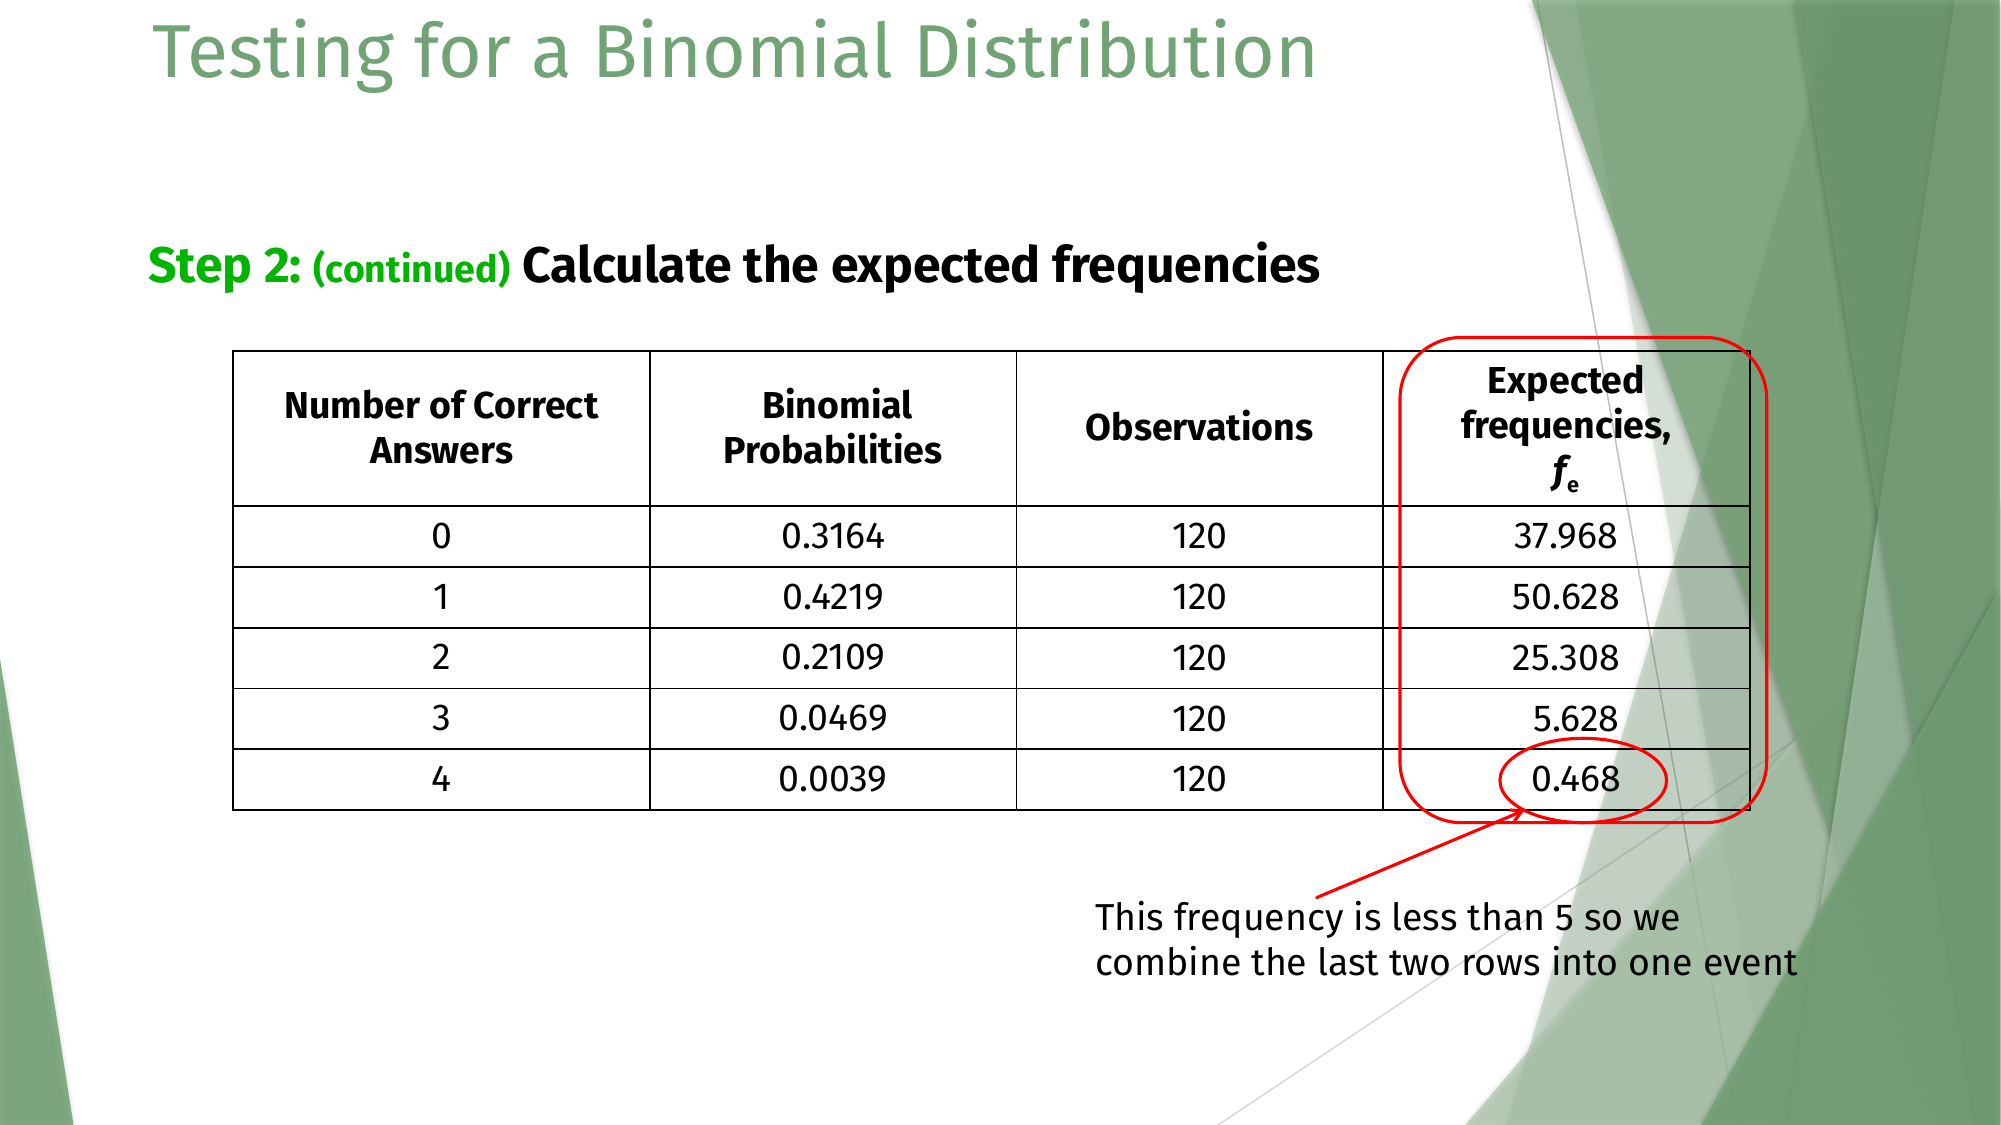

# Testing for a Binomial Distribution
Step 2: (continued) Calculate the expected frequencies

| Number of Correct Answers | Binomial Probabilities | Observations | Expected frequencies, fe |
| --- | --- | --- | --- |
| 0 | 0.3164 | 120 | 37.968 |
| 1 | 0.4219 | 120 | 50.628 |
| 2 | 0.2109 | 120 | 25.308 |
| 3 | 0.0469 | 120 | 5.628 |
| 4 | 0.0039 | 120 | 0.468 |

This frequency is less than 5 so we combine the last two rows into one event